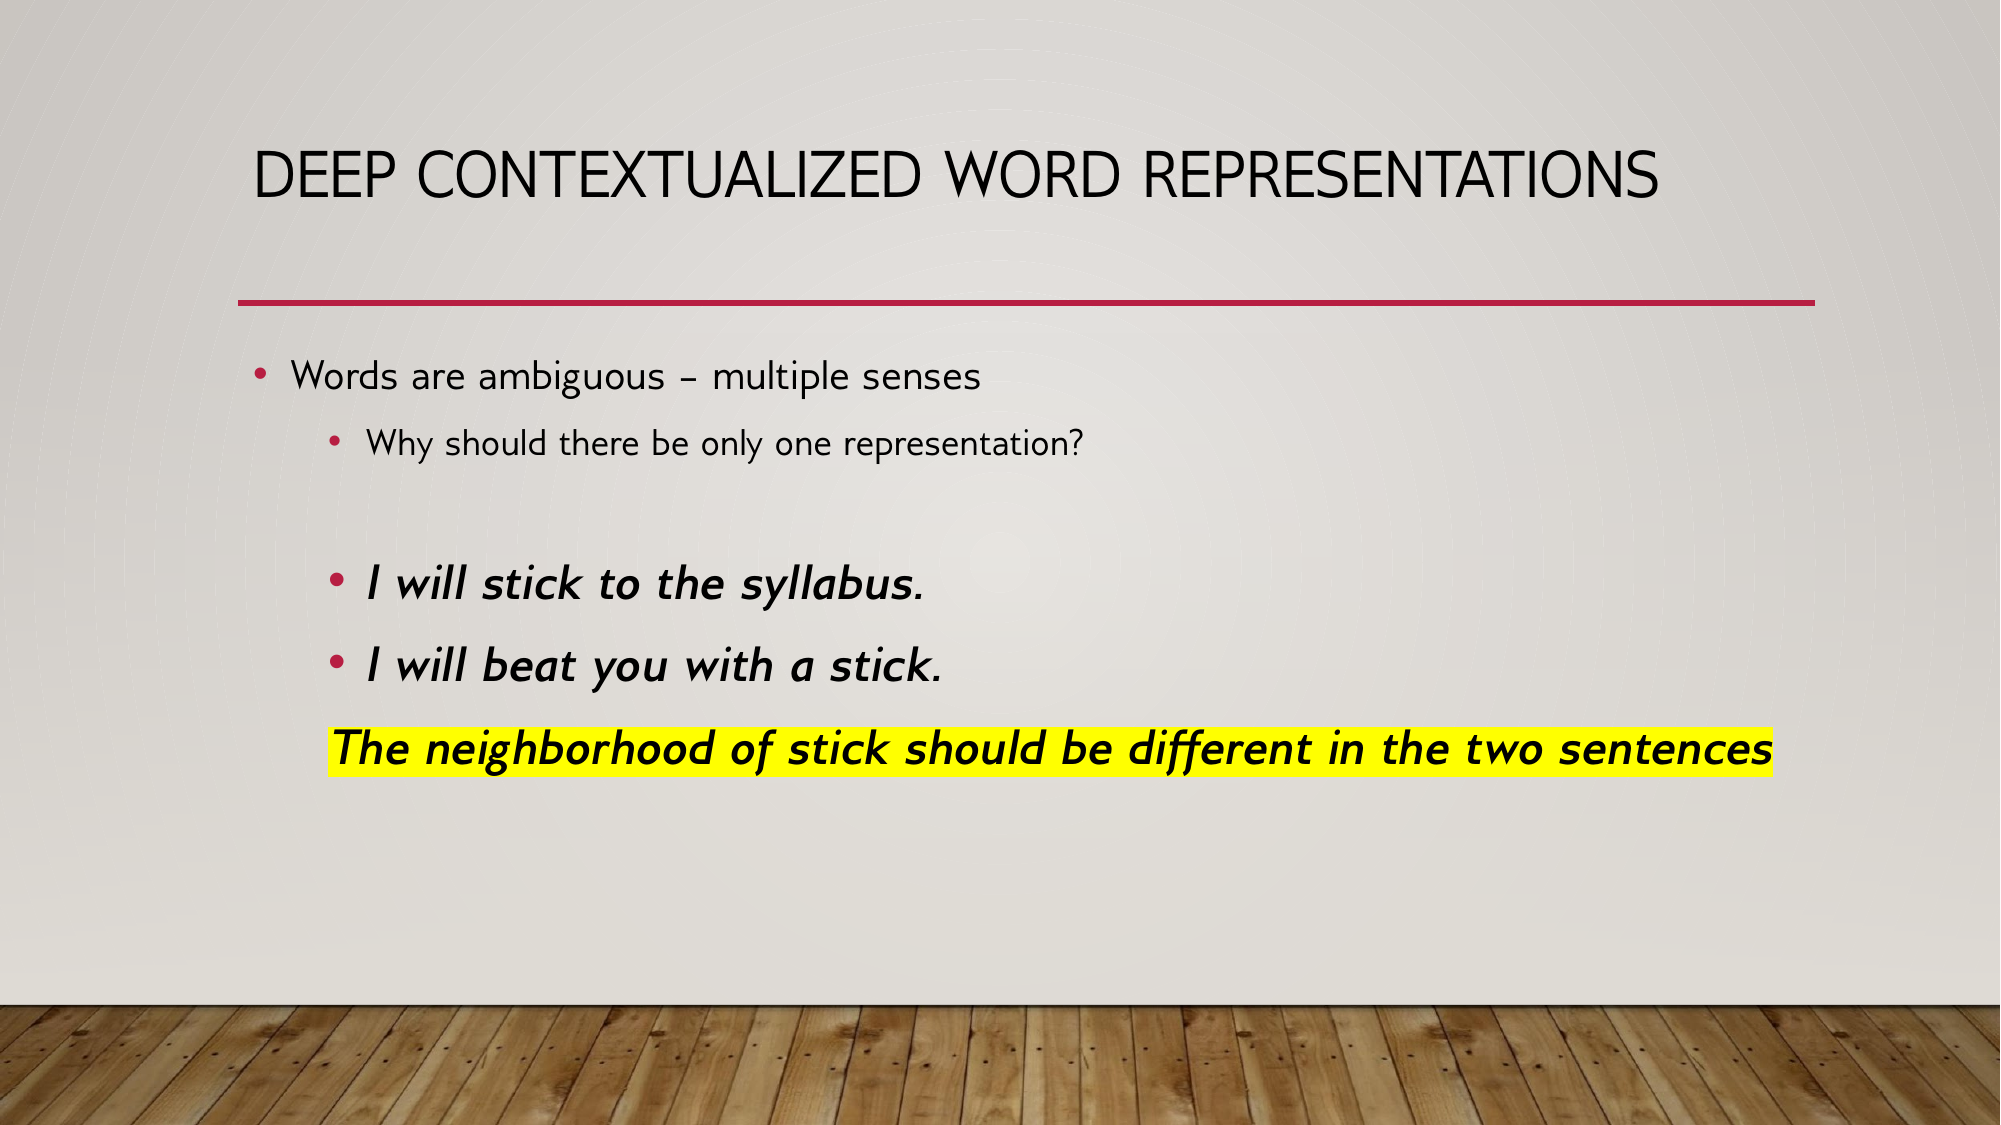

# DEEP CONTEXTUALIZED WORD REPRESENTATIONS
Words are ambiguous – multiple senses
Why should there be only one representation?

I will stick to the syllabus.
I will beat you with a stick.
The neighborhood of stick should be different in the two sentences